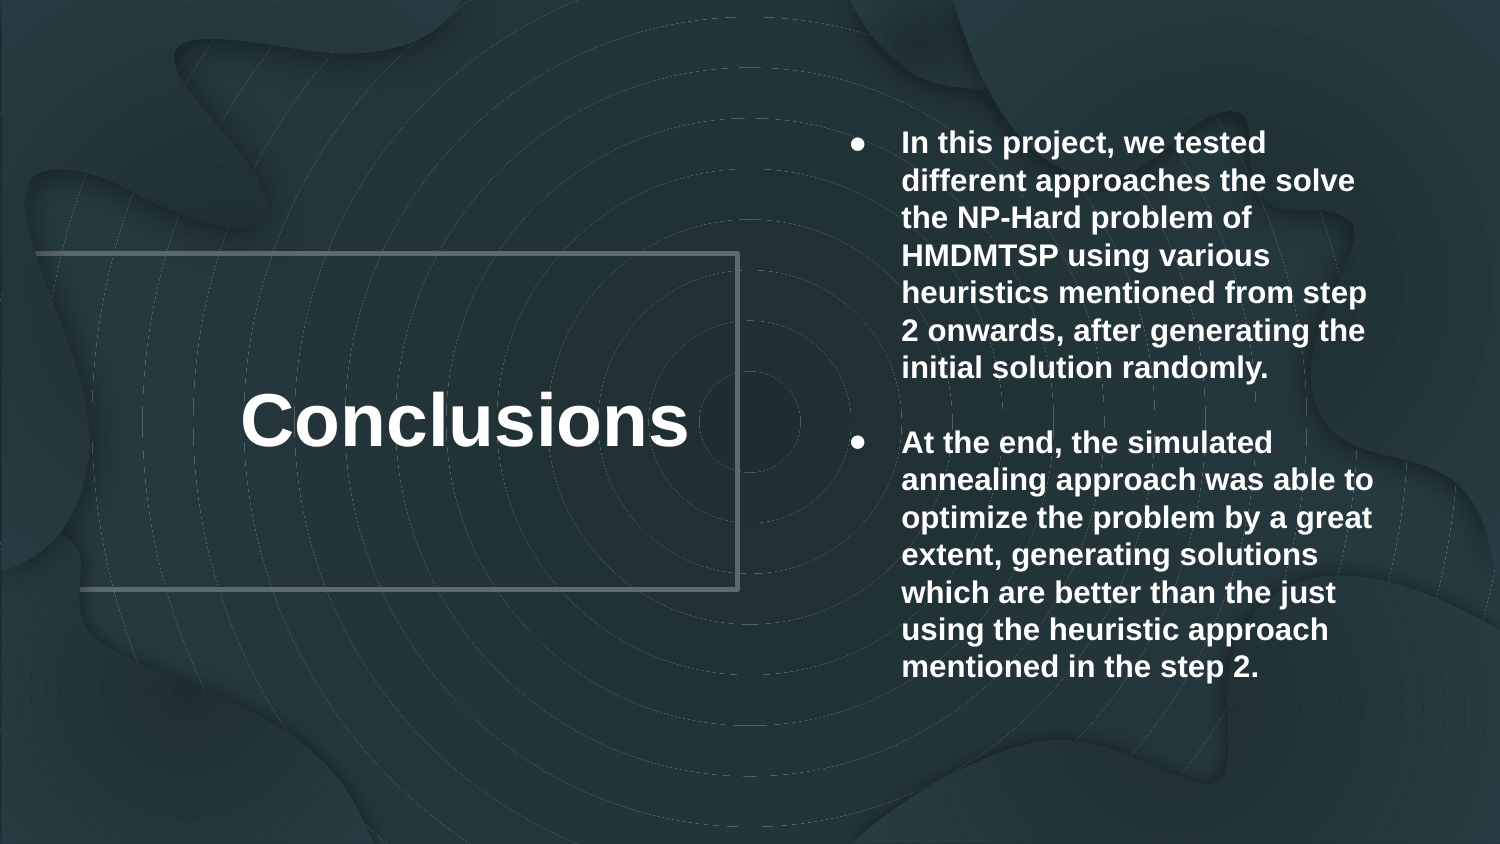

In this project, we tested different approaches the solve the NP-Hard problem of HMDMTSP using various heuristics mentioned from step 2 onwards, after generating the initial solution randomly.

At the end, the simulated annealing approach was able to optimize the problem by a great extent, generating solutions which are better than the just using the heuristic approach mentioned in the step 2.

# Conclusions